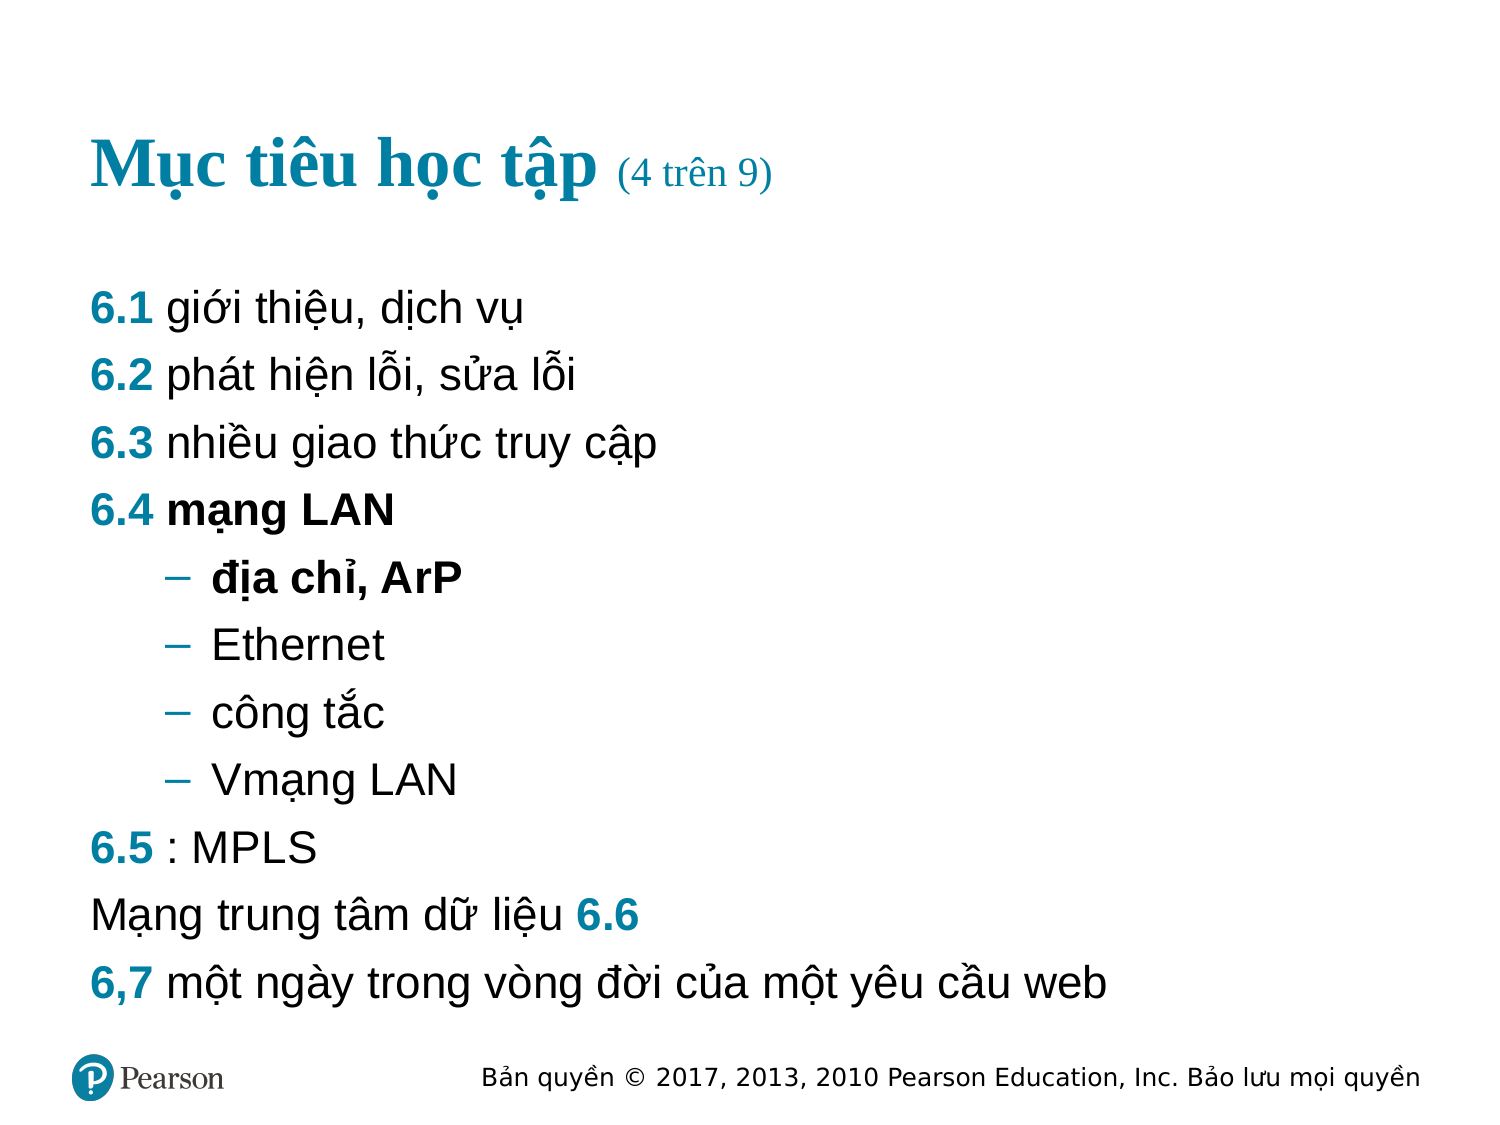

# Mục tiêu học tập (4 trên 9)
6.1 giới thiệu, dịch vụ
6.2 phát hiện lỗi, sửa lỗi
6.3 nhiều giao thức truy cập
6.4 mạng LAN
địa chỉ, A r P
Ethernet
công tắc
V mạng LAN
6.5 : M P L S
Mạng trung tâm dữ liệu 6.6
6,7 một ngày trong vòng đời của một yêu cầu web